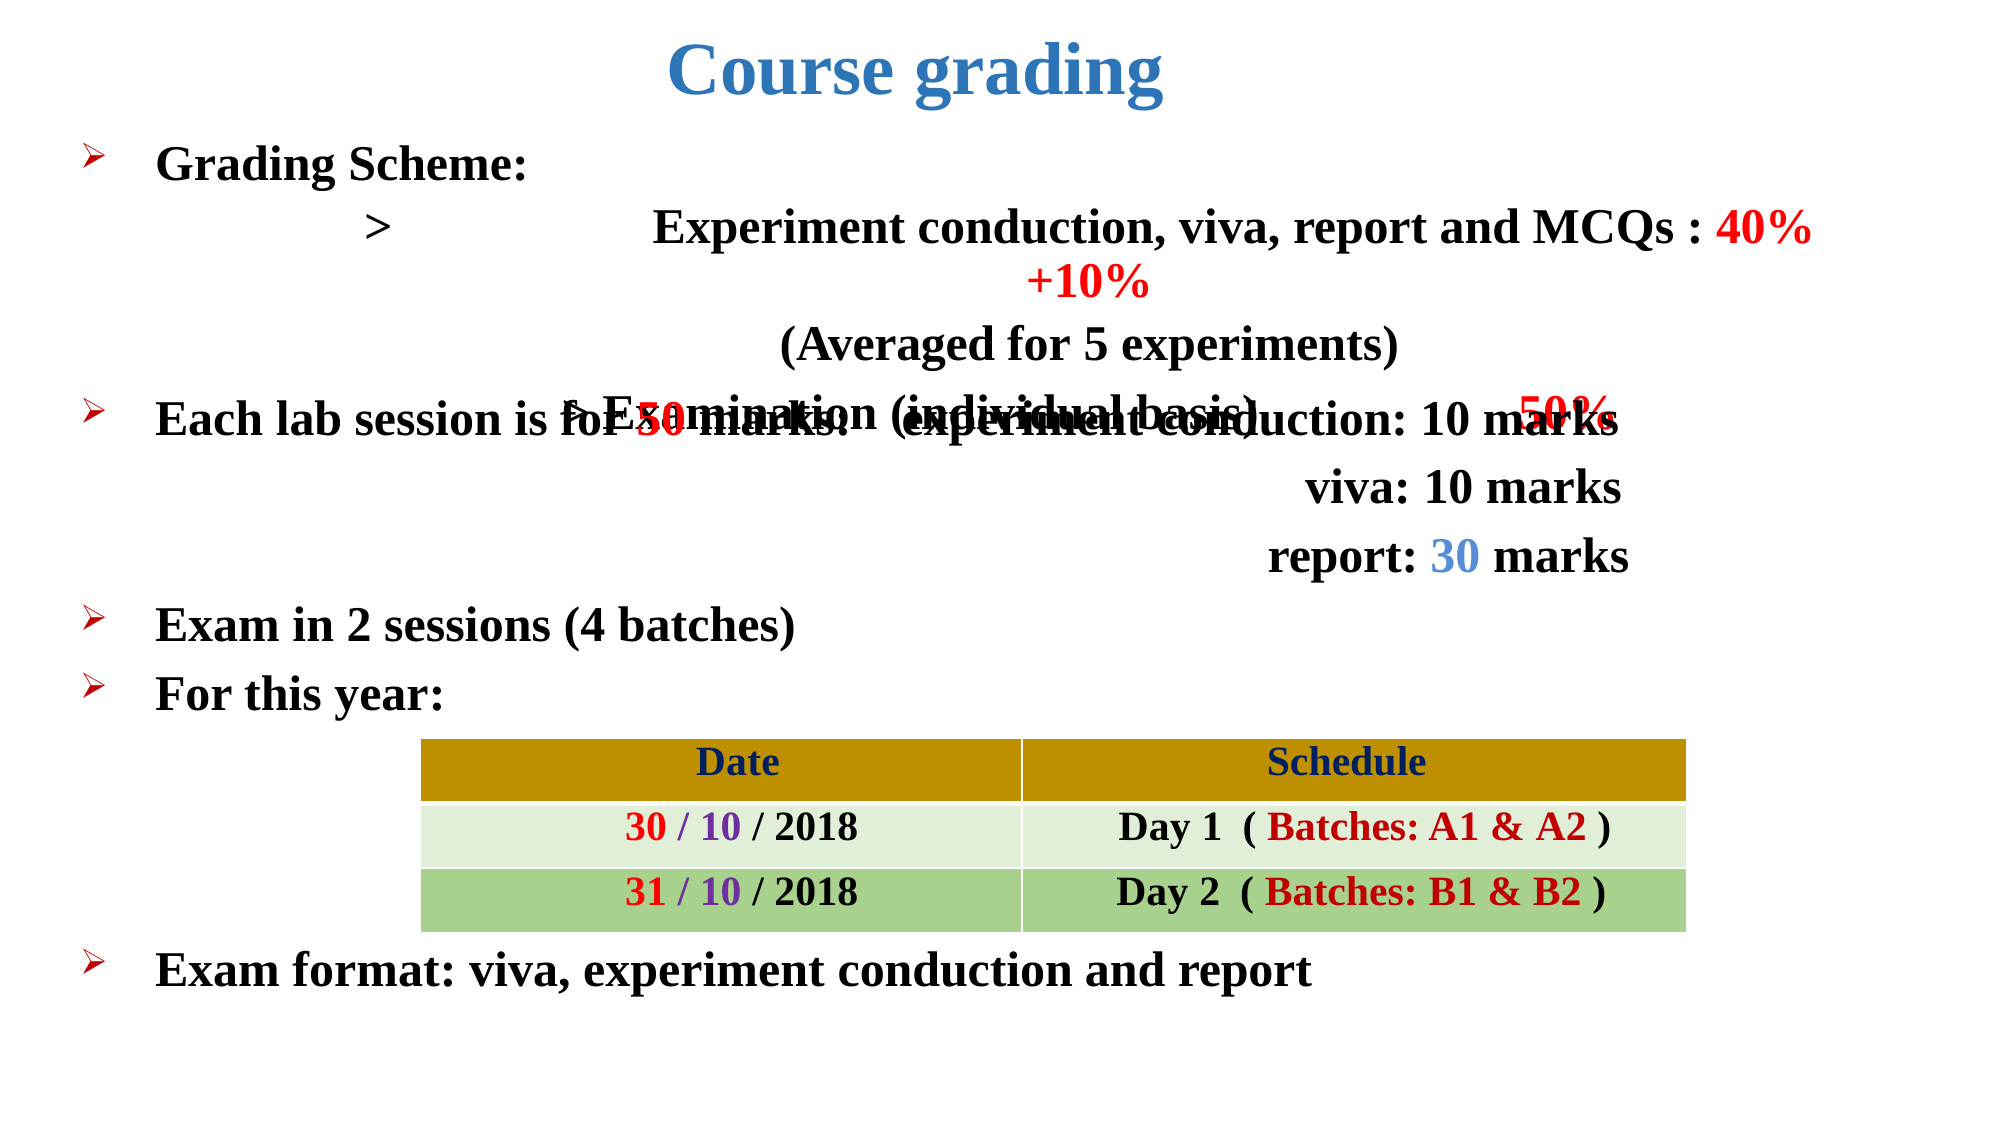

# Course grading
Grading Scheme:
>	Experiment conduction, viva, report and MCQs : 40%+10%
(Averaged for 5 experiments)
> Examination (individual basis)	50%
Each lab session is for 50 marks:
experiment conduction: 10 marks
viva: 10 marks
 report: 30 marks
Exam in 2 sessions (4 batches)
For this year:
| Date | Schedule |
| --- | --- |
| 30 / 10 / 2018 | Day 1 ( Batches: A1 & A2 ) |
| 31 / 10 / 2018 | Day 2 ( Batches: B1 & B2 ) |
Exam format: viva, experiment conduction and report